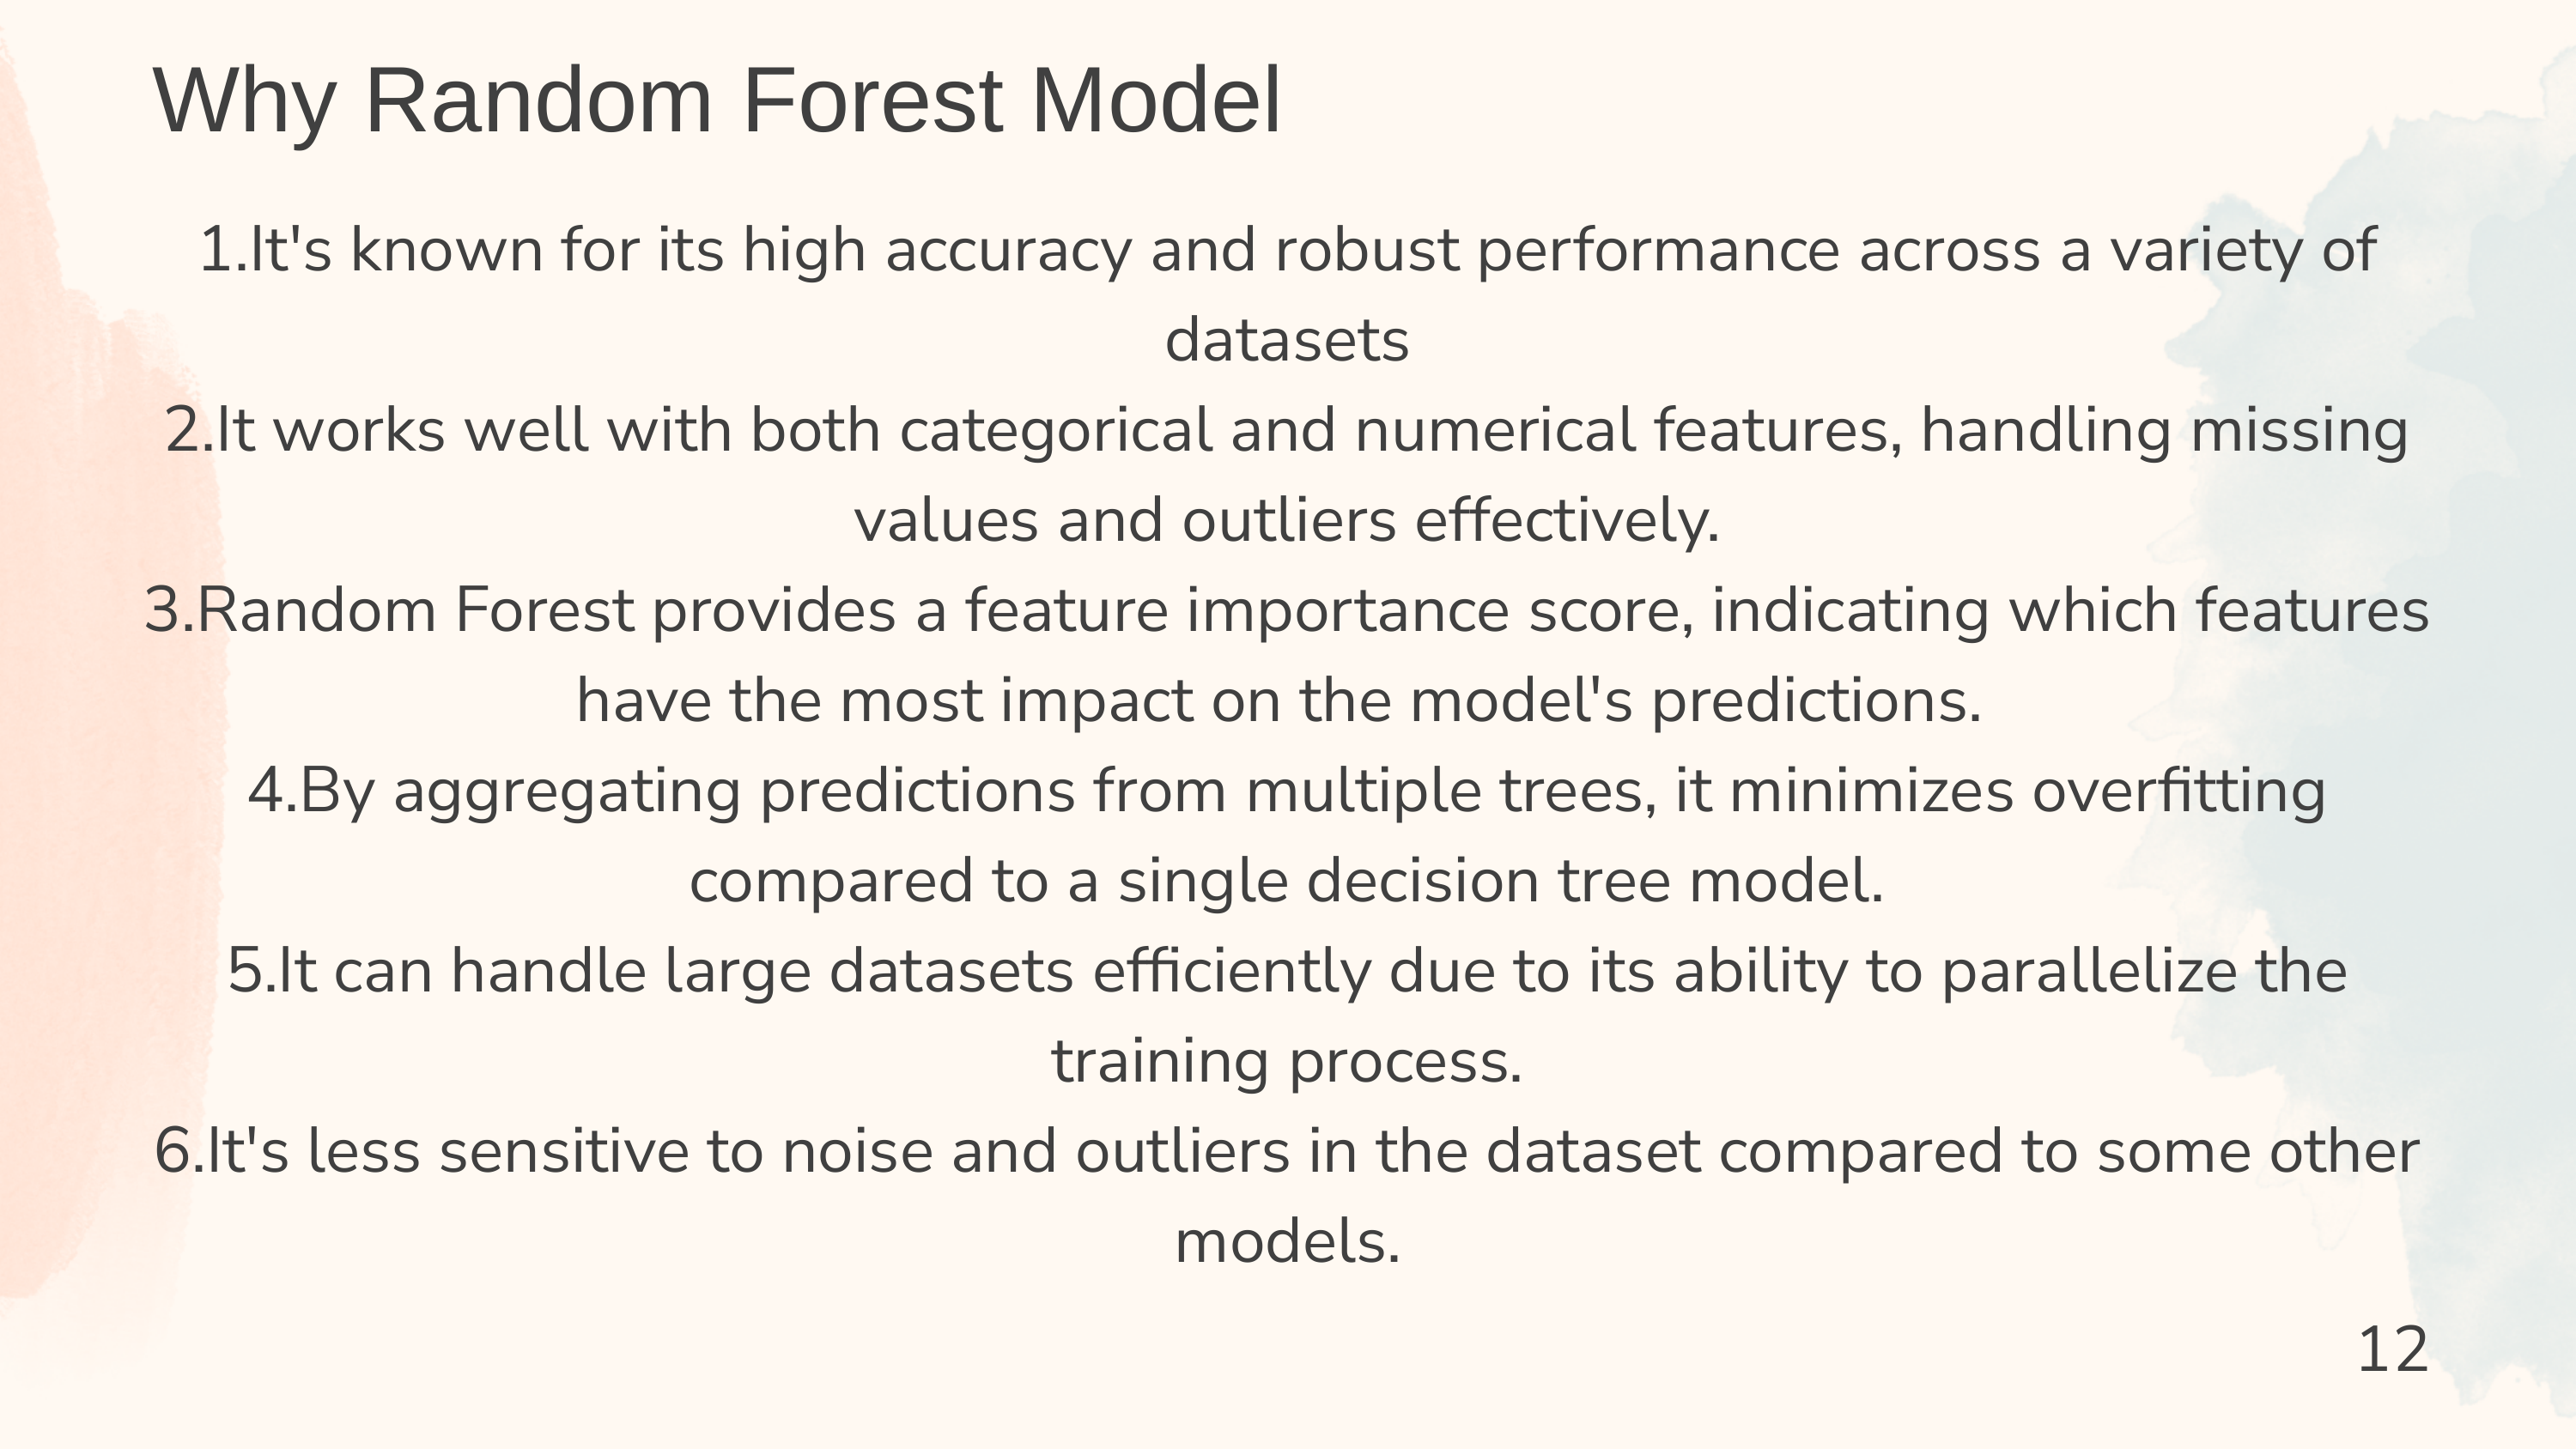

Why Random Forest Model
1.It's known for its high accuracy and robust performance across a variety of datasets
2.It works well with both categorical and numerical features, handling missing values and outliers effectively.
3.Random Forest provides a feature importance score, indicating which features have the most impact on the model's predictions.
4.By aggregating predictions from multiple trees, it minimizes overfitting compared to a single decision tree model.
5.It can handle large datasets efficiently due to its ability to parallelize the training process.
6.It's less sensitive to noise and outliers in the dataset compared to some other models.

12